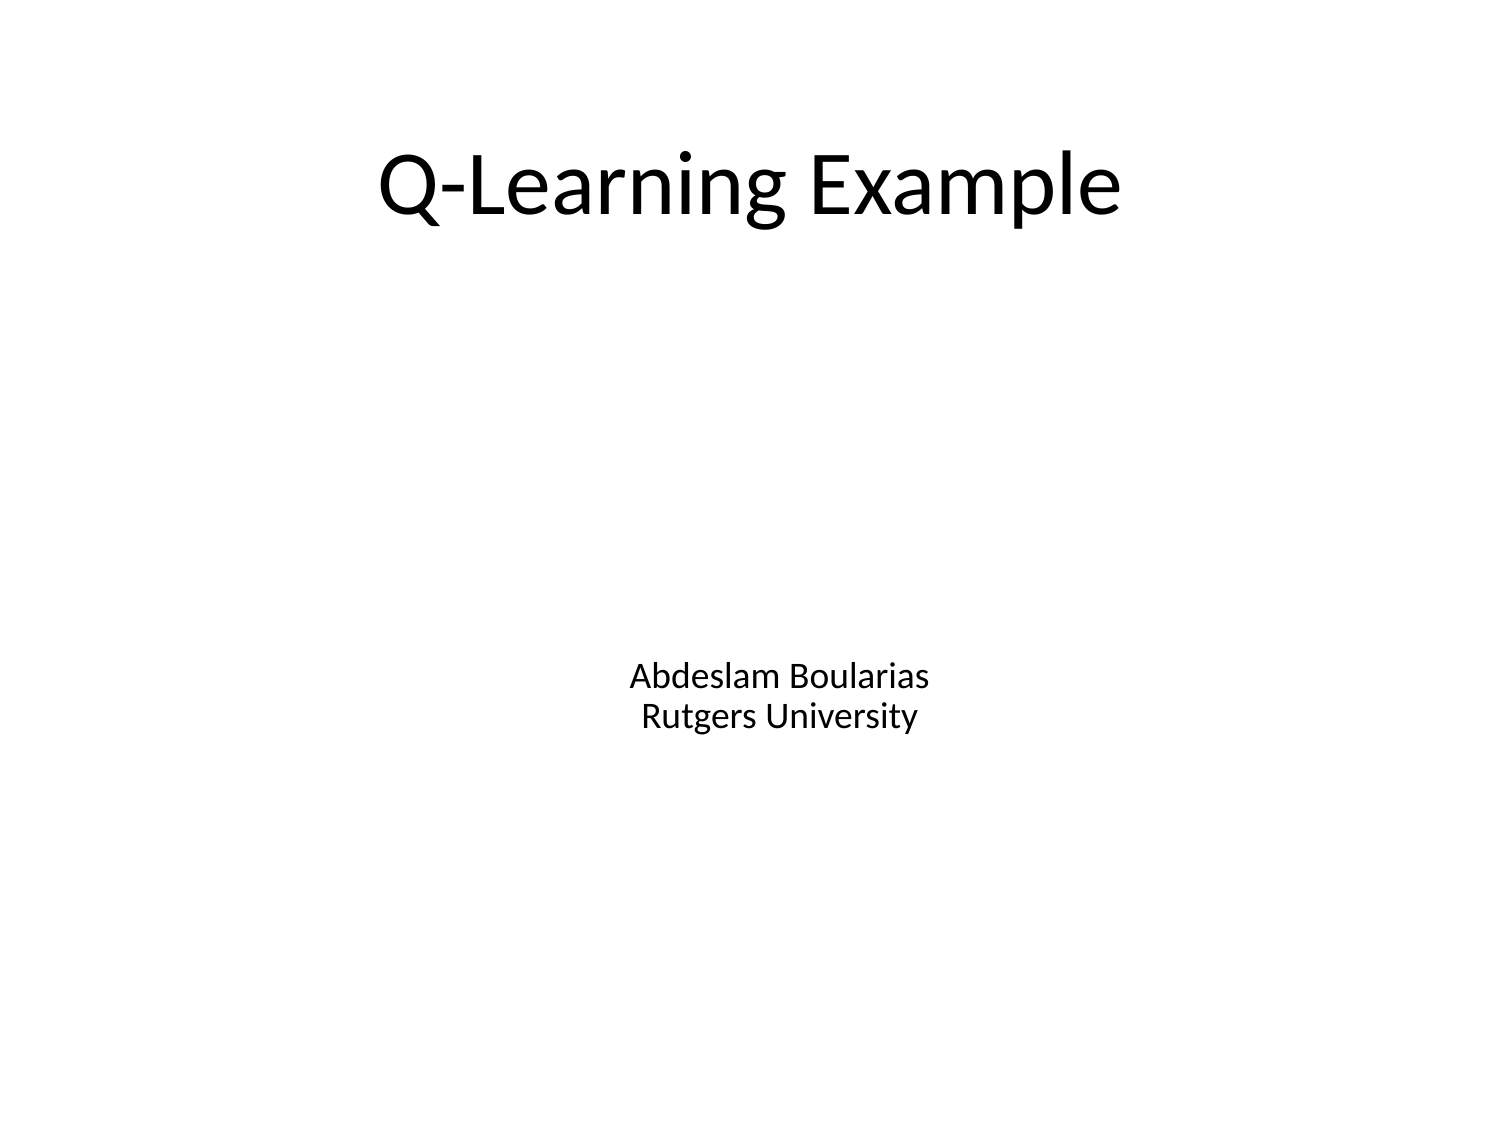

# Q-Learning Example
Abdeslam Boularias
Rutgers University